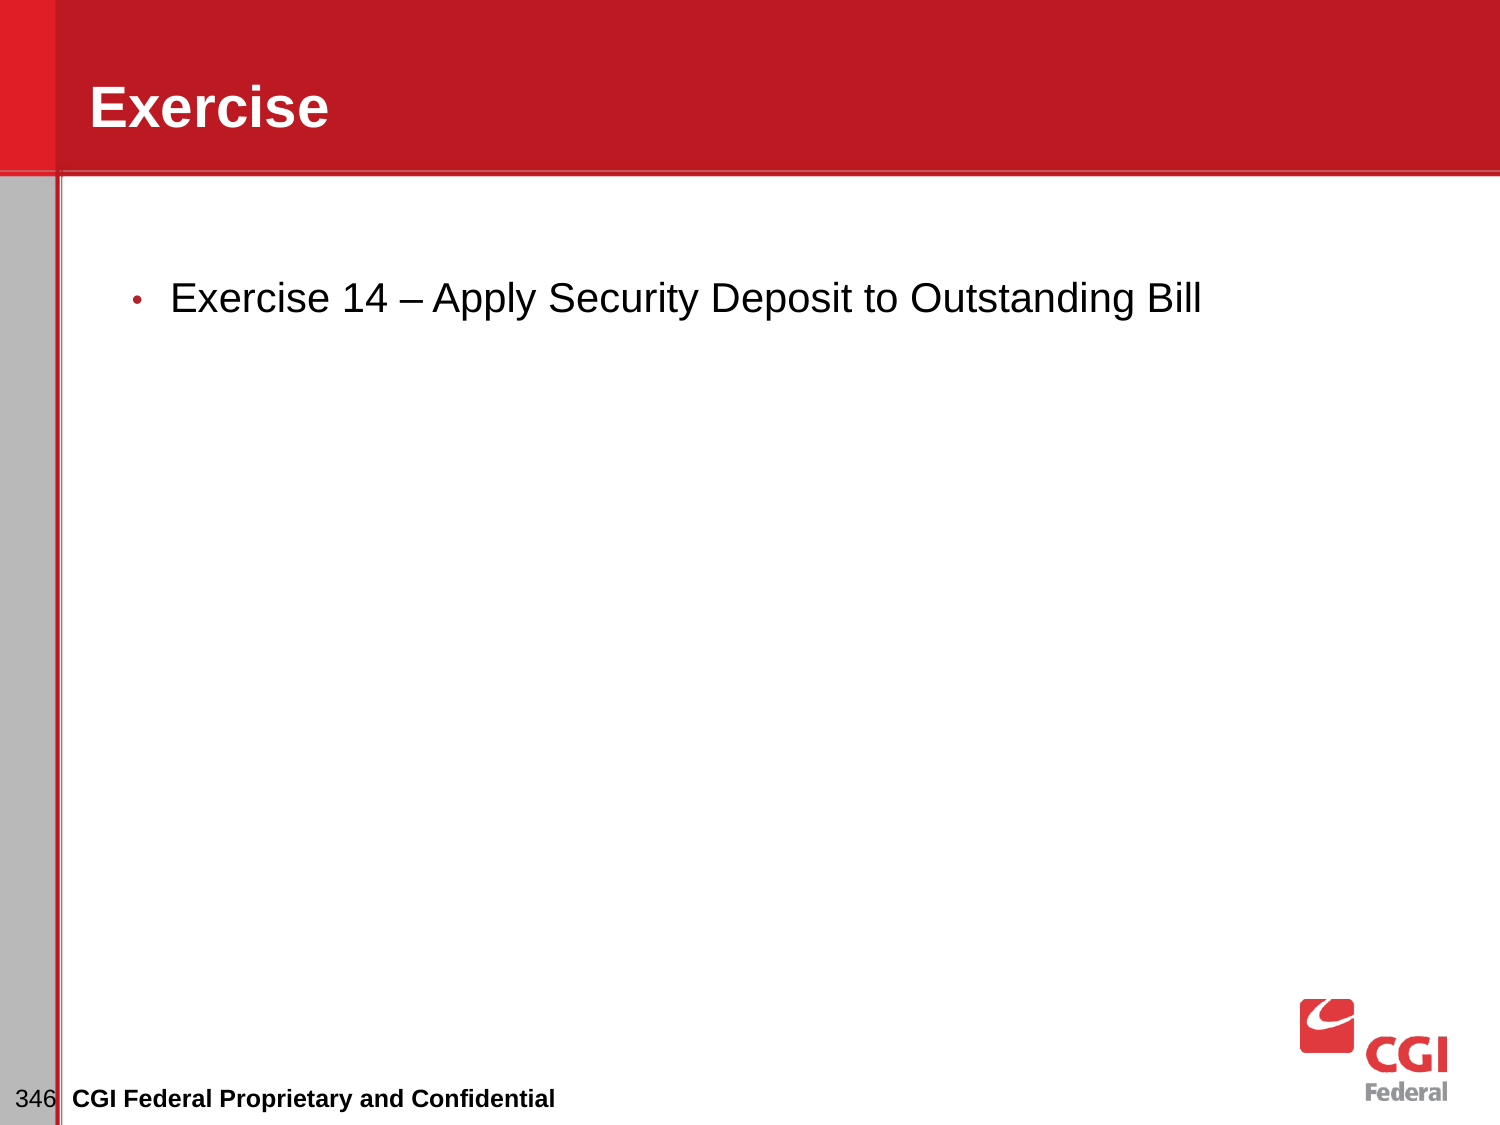

# Exercise
Exercise 14 – Apply Security Deposit to Outstanding Bill
346
CGI Federal Proprietary and Confidential